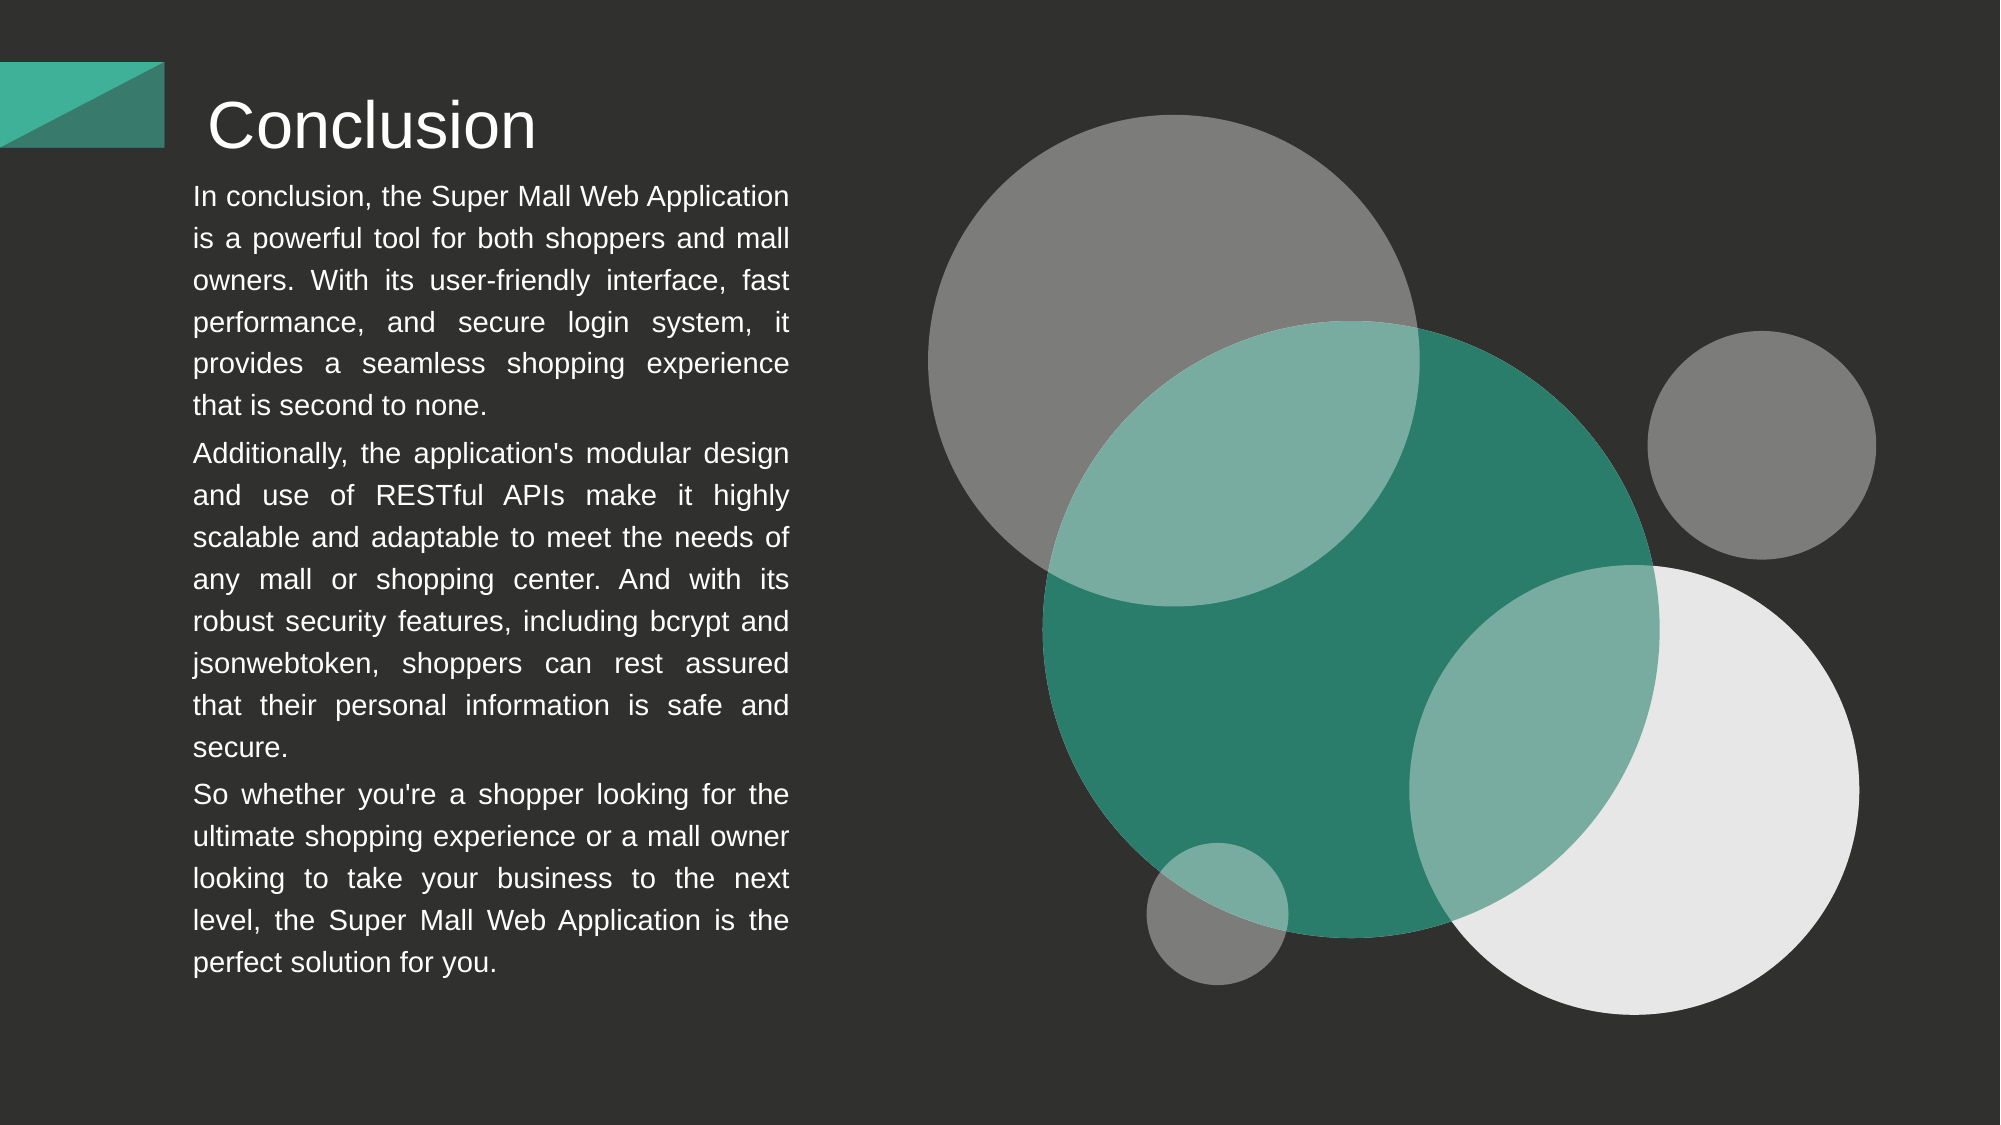

Conclusion

In conclusion, the Super Mall Web Application is a powerful tool for both shoppers and mall owners. With its user-friendly interface, fast performance, and secure login system, it provides a seamless shopping experience that is second to none.
Additionally, the application's modular design and use of RESTful APIs make it highly scalable and adaptable to meet the needs of any mall or shopping center. And with its robust security features, including bcrypt and jsonwebtoken, shoppers can rest assured that their personal information is safe and secure.
So whether you're a shopper looking for the ultimate shopping experience or a mall owner looking to take your business to the next level, the Super Mall Web Application is the perfect solution for you.